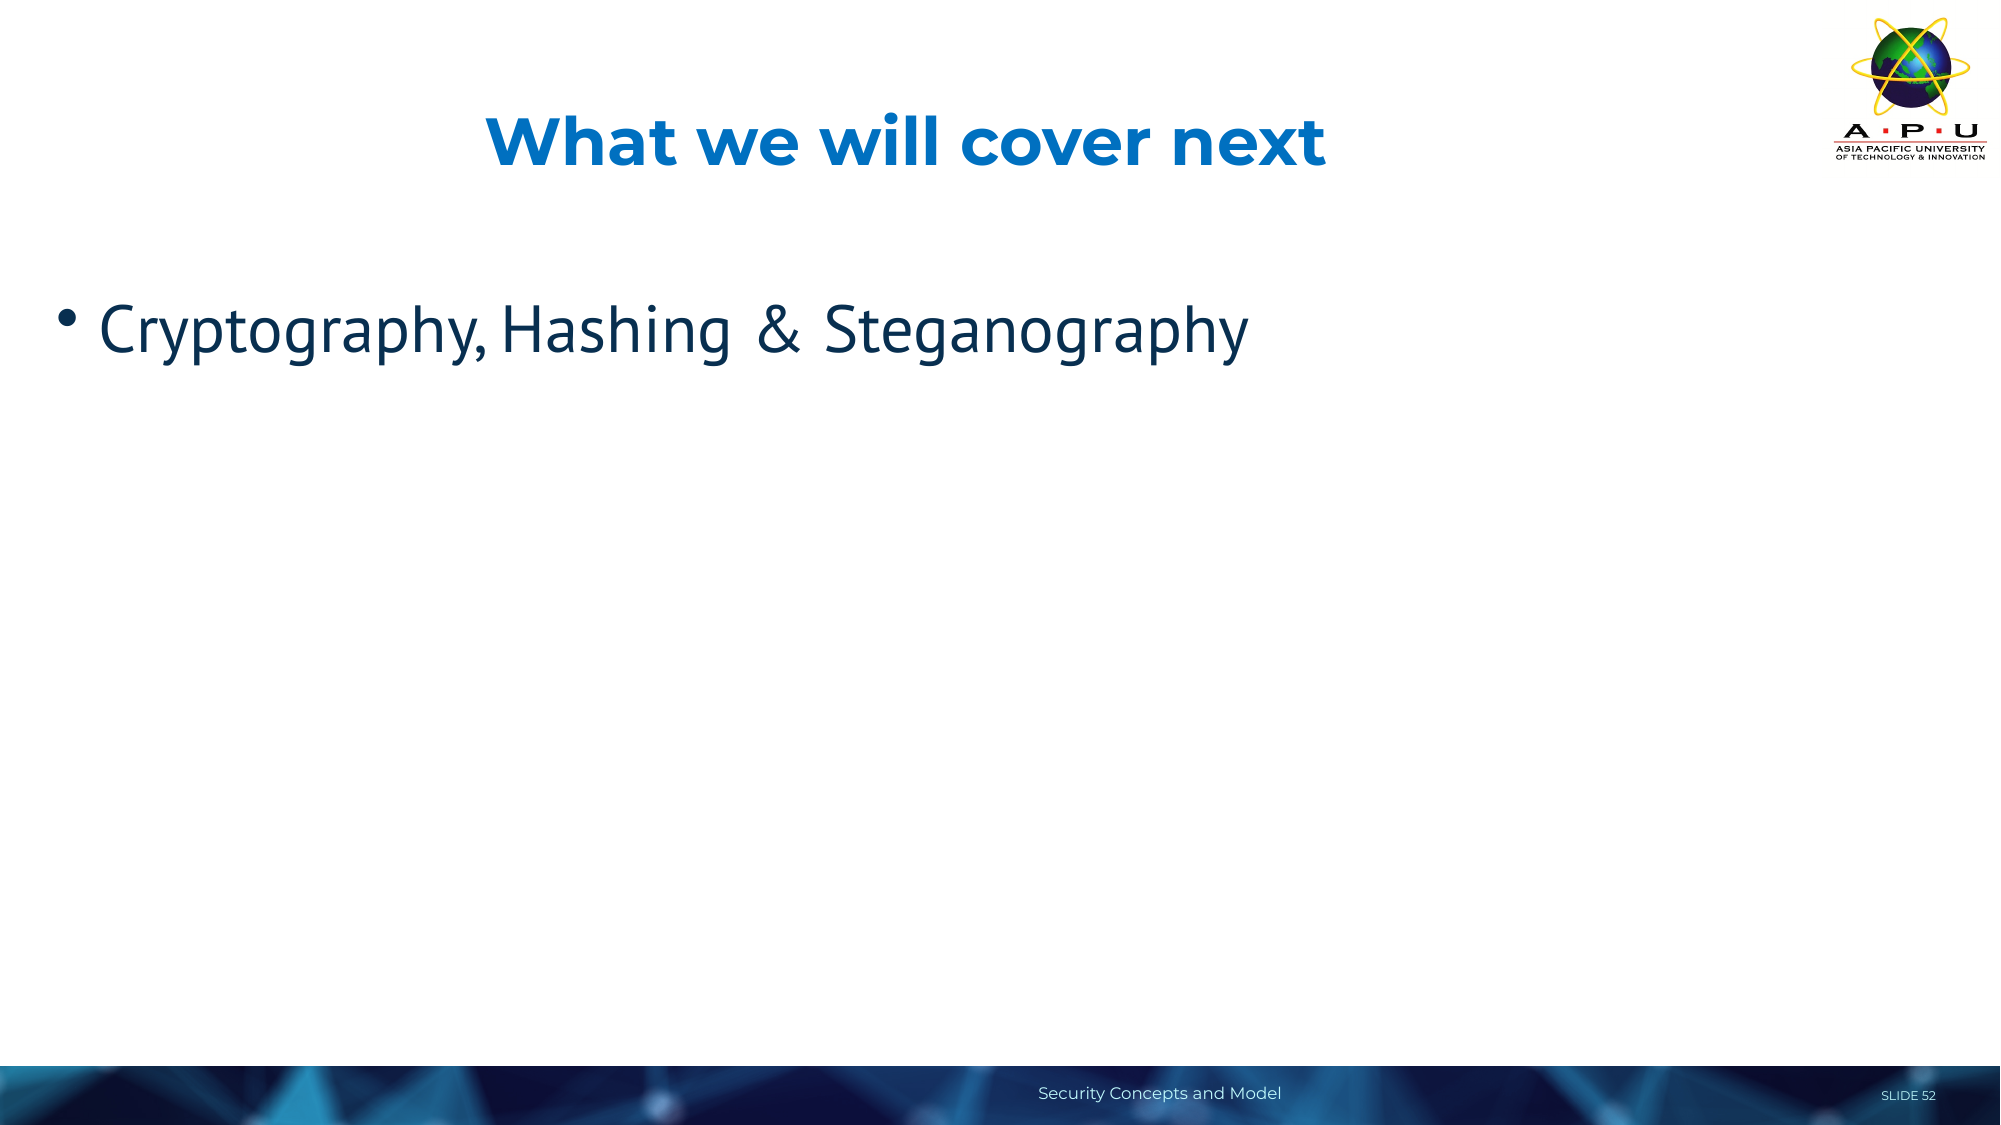

# What we will cover next
Cryptography, Hashing & Steganography